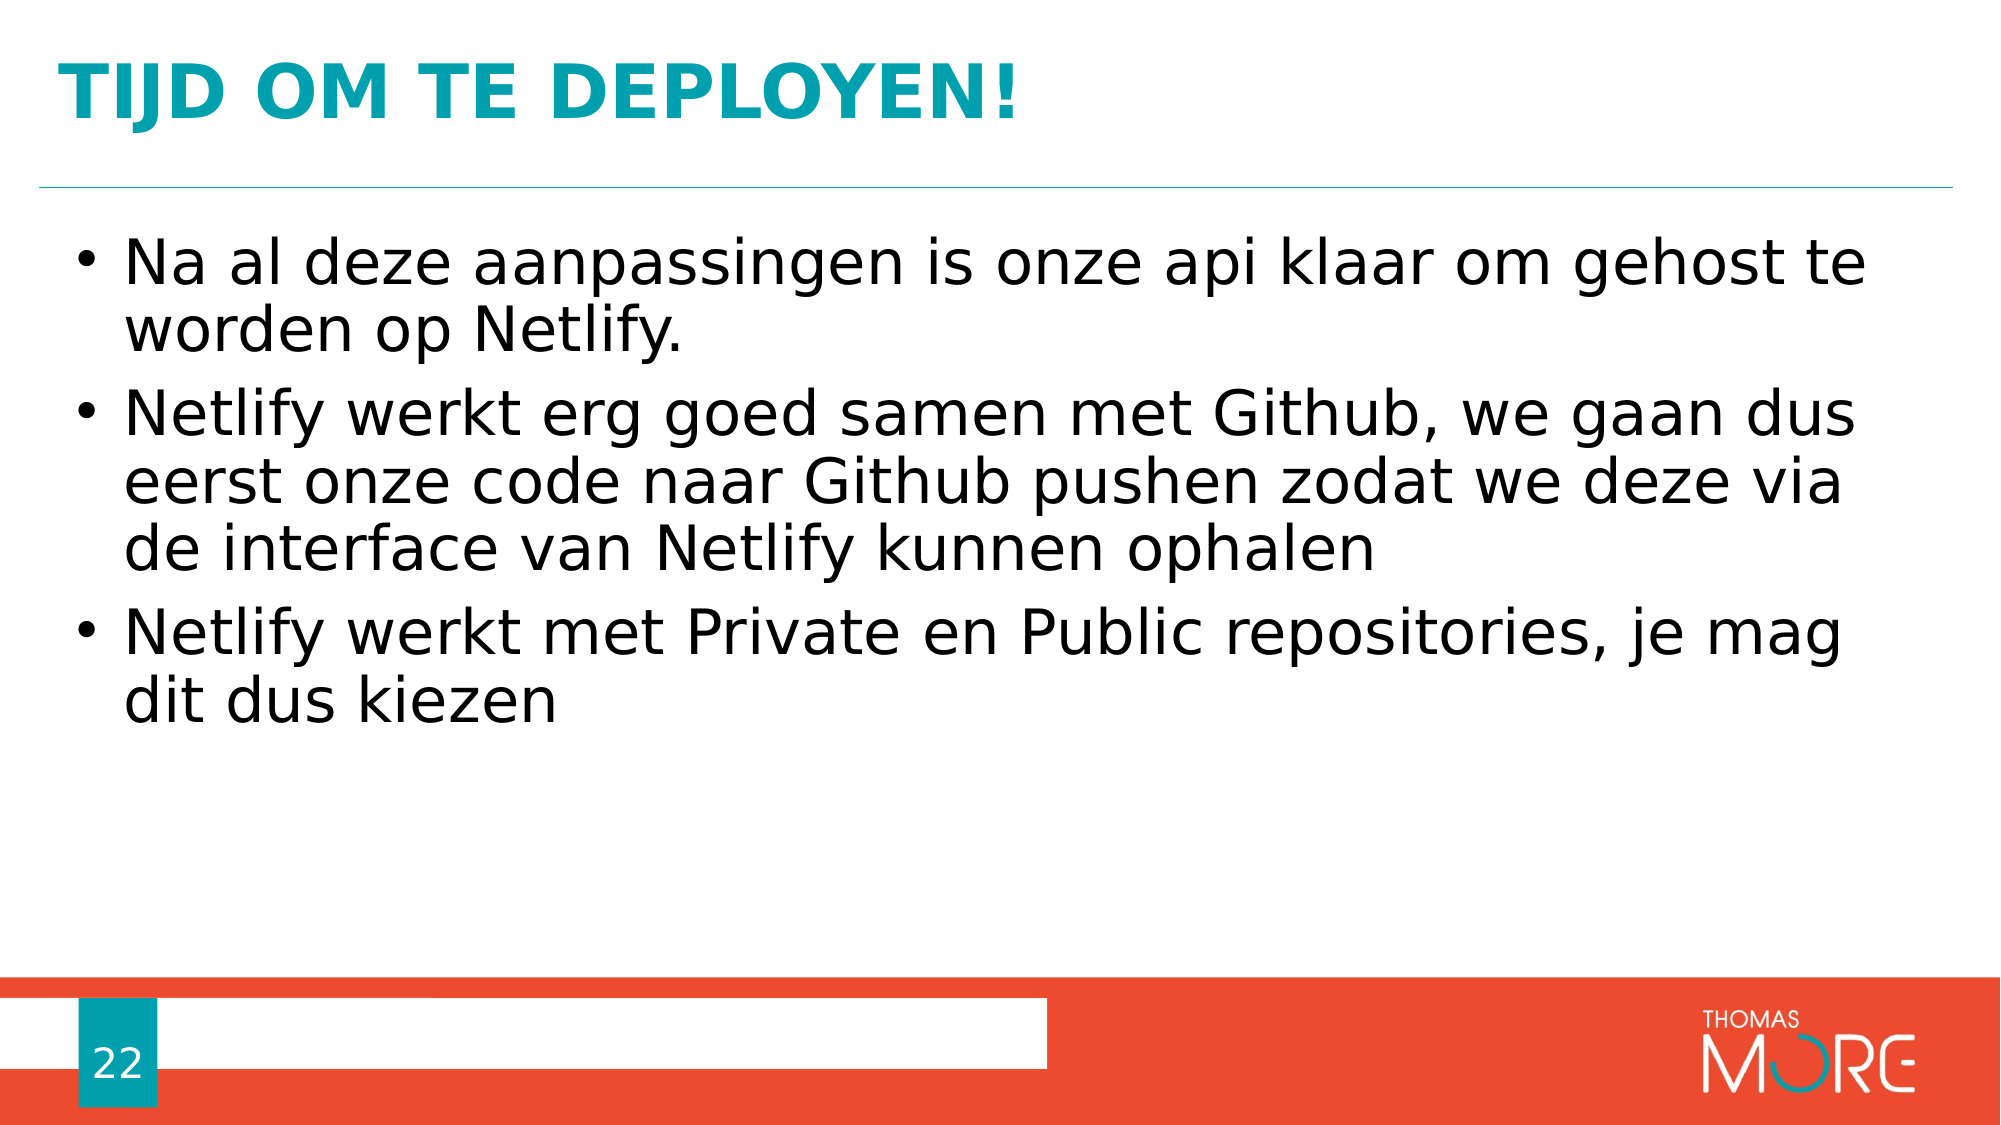

# Tijd om te deployen!
Na al deze aanpassingen is onze api klaar om gehost te worden op Netlify.
Netlify werkt erg goed samen met Github, we gaan dus eerst onze code naar Github pushen zodat we deze via de interface van Netlify kunnen ophalen
Netlify werkt met Private en Public repositories, je mag dit dus kiezen
22